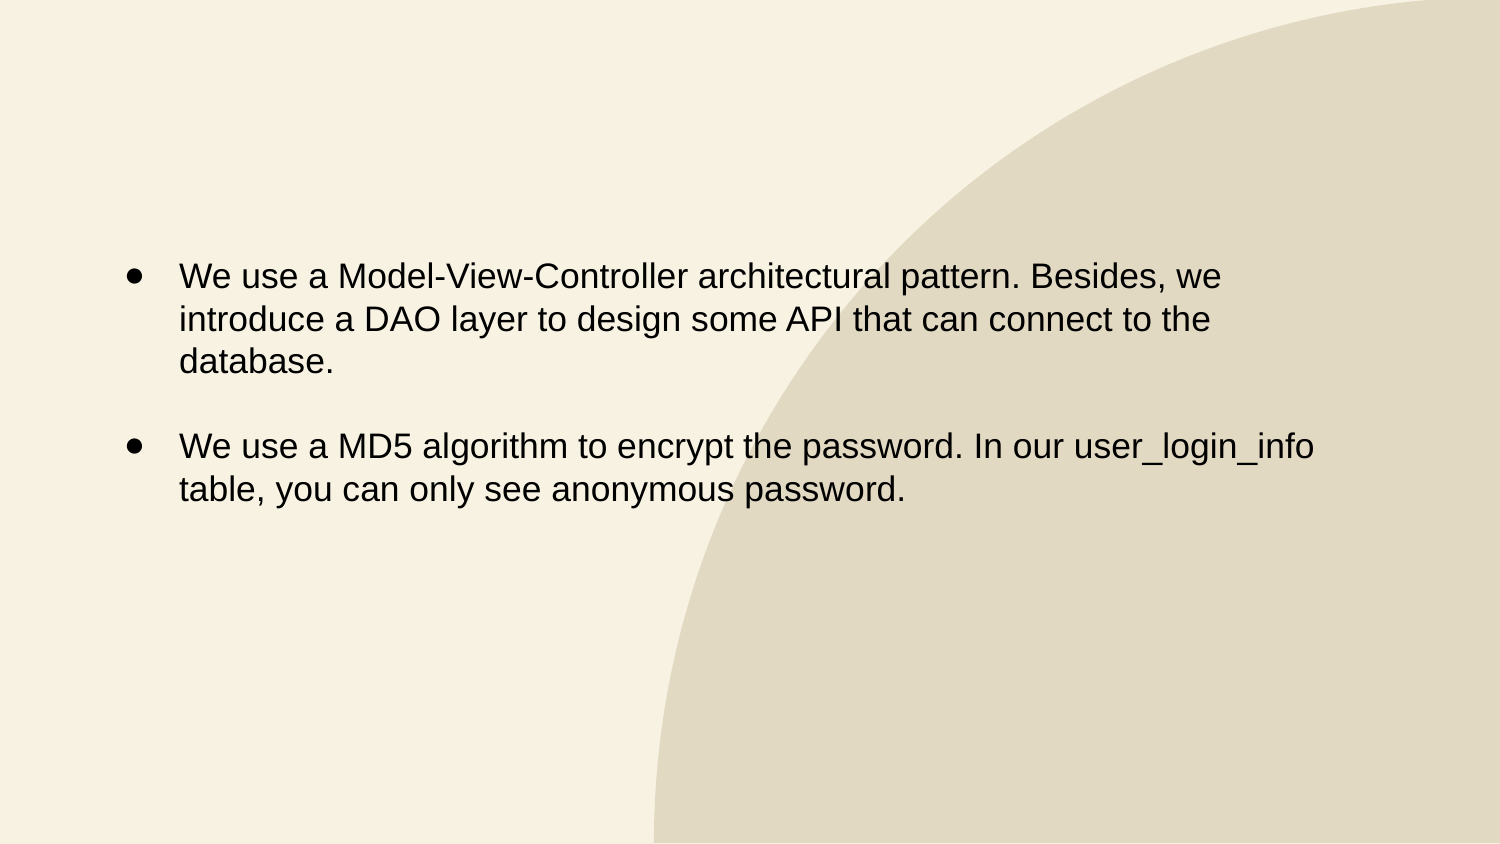

We use a Model-View-Controller architectural pattern. Besides, we introduce a DAO layer to design some API that can connect to the database.

We use a MD5 algorithm to encrypt the password. In our user_login_info table, you can only see anonymous password.